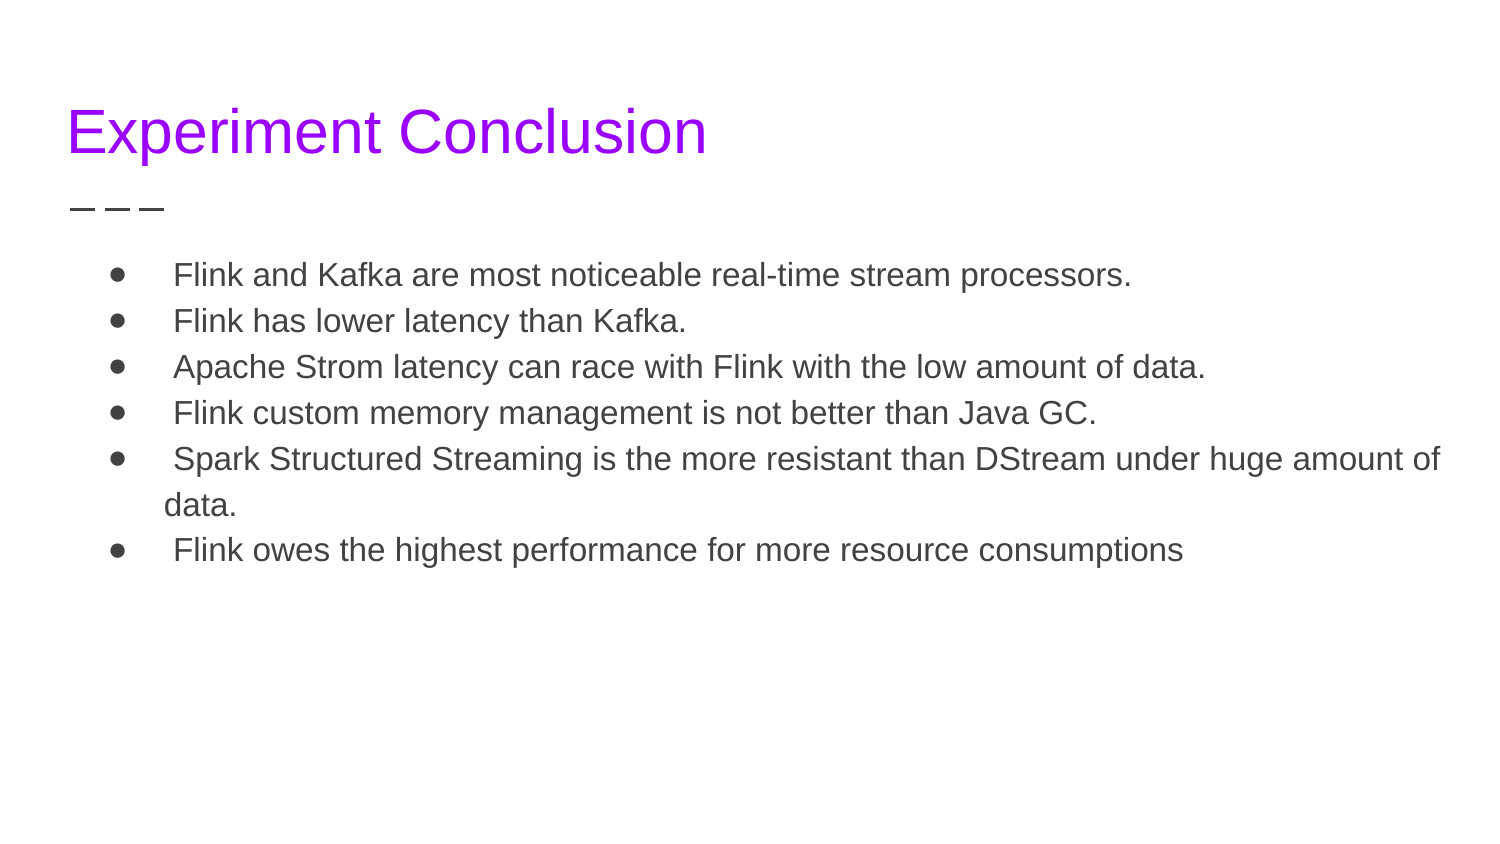

# Experiment Conclusion
 Flink and Kafka are most noticeable real-time stream processors.
 Flink has lower latency than Kafka.
 Apache Strom latency can race with Flink with the low amount of data.
 Flink custom memory management is not better than Java GC.
 Spark Structured Streaming is the more resistant than DStream under huge amount of data.
 Flink owes the highest performance for more resource consumptions